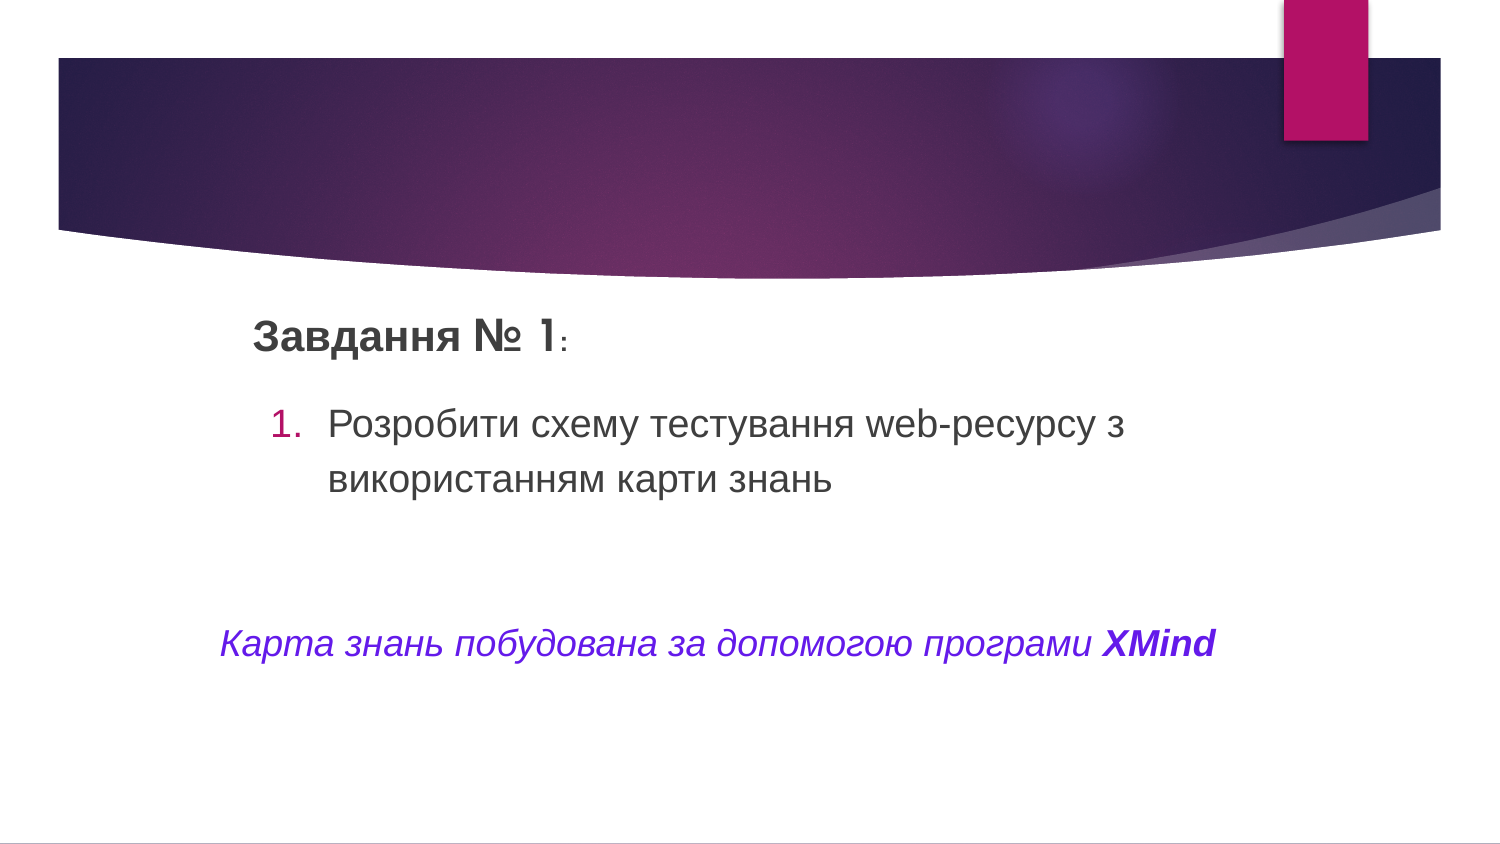

Завдання № 1:
Розробити схему тестування web-ресурсу з використанням карти знань

Карта знань побудована за допомогою програми XMind